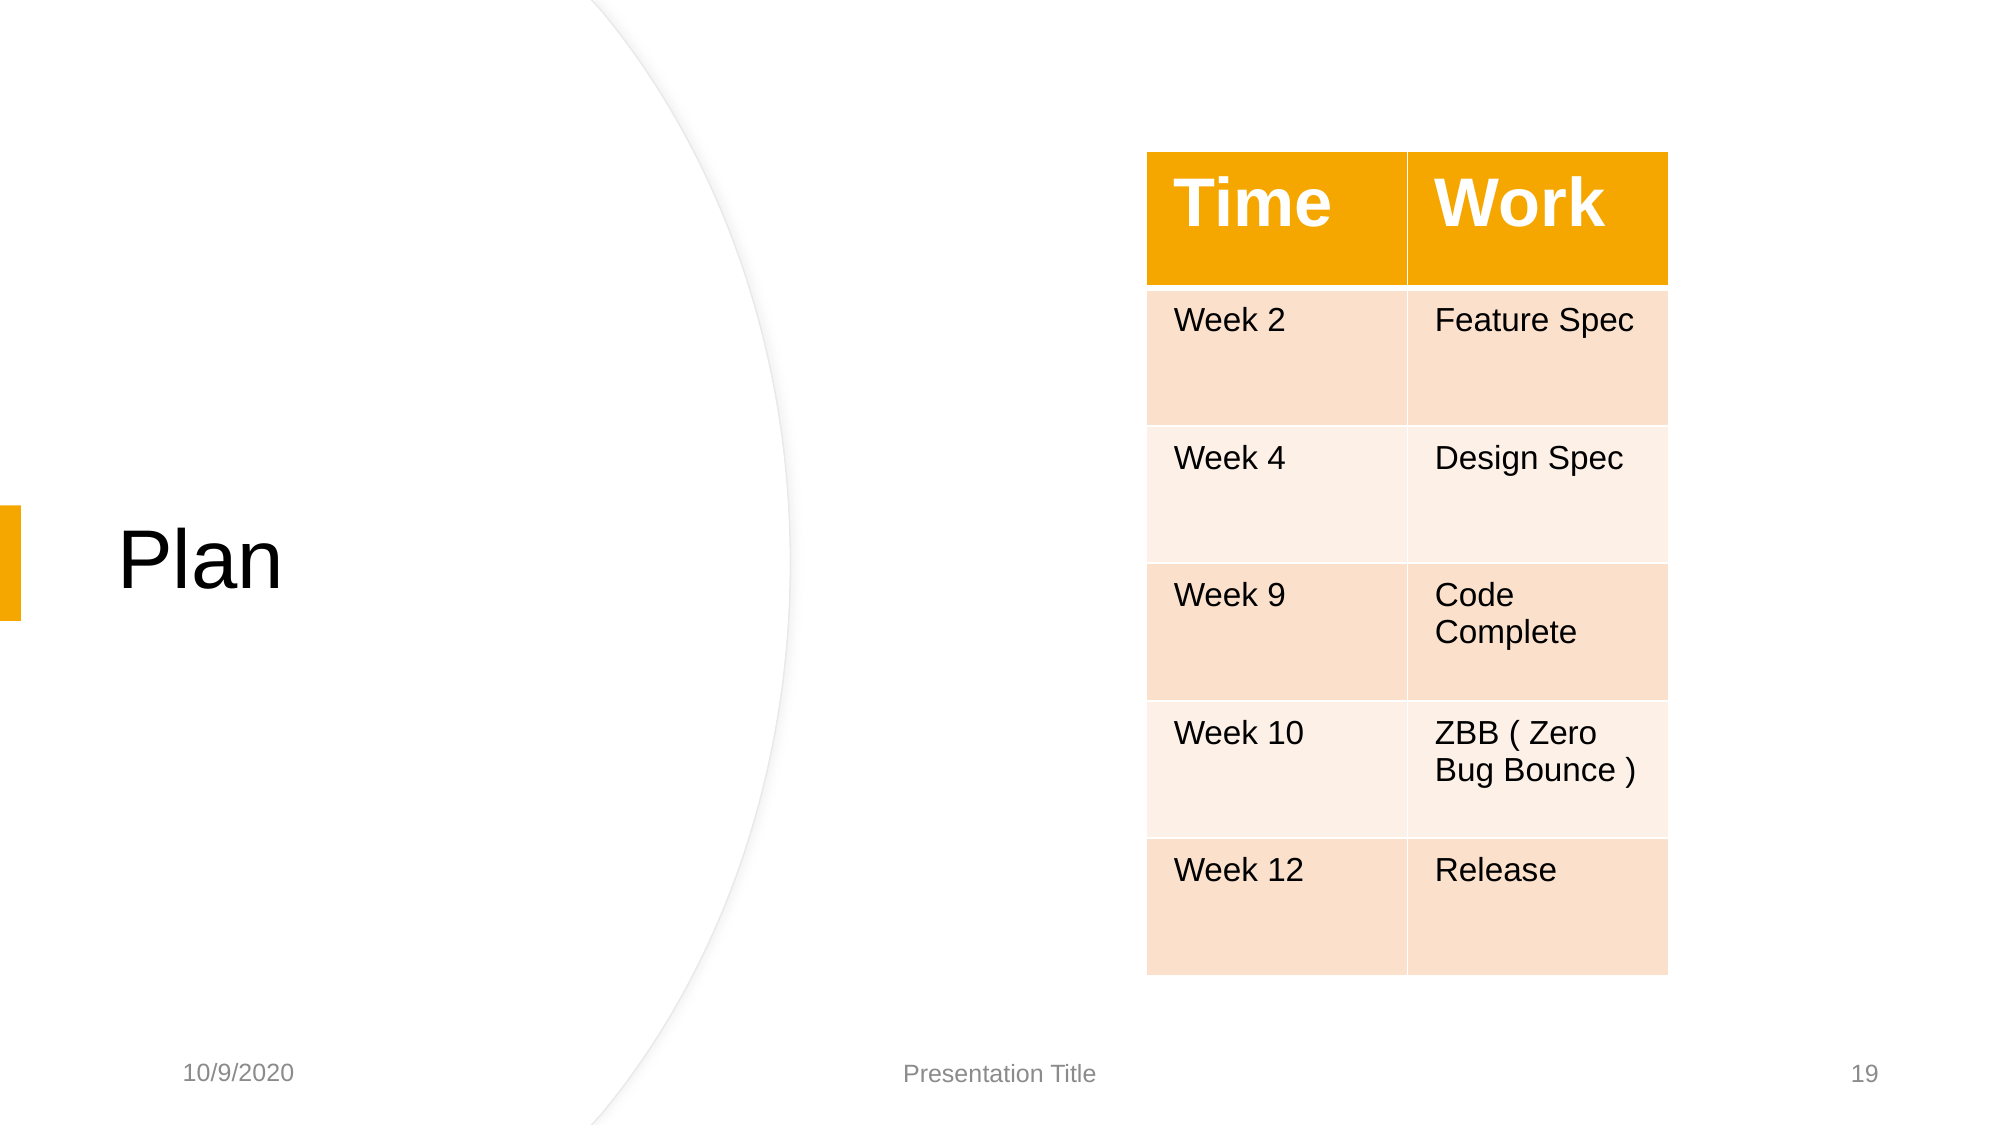

| Time | Work |
| --- | --- |
| Week 2 | Feature Spec |
| Week 4 | Design Spec |
| Week 9 | Code Complete |
| Week 10 | ZBB ( Zero Bug Bounce ) |
| Week 12 | Release |
# Plan

10/9/2020
Presentation Title
19